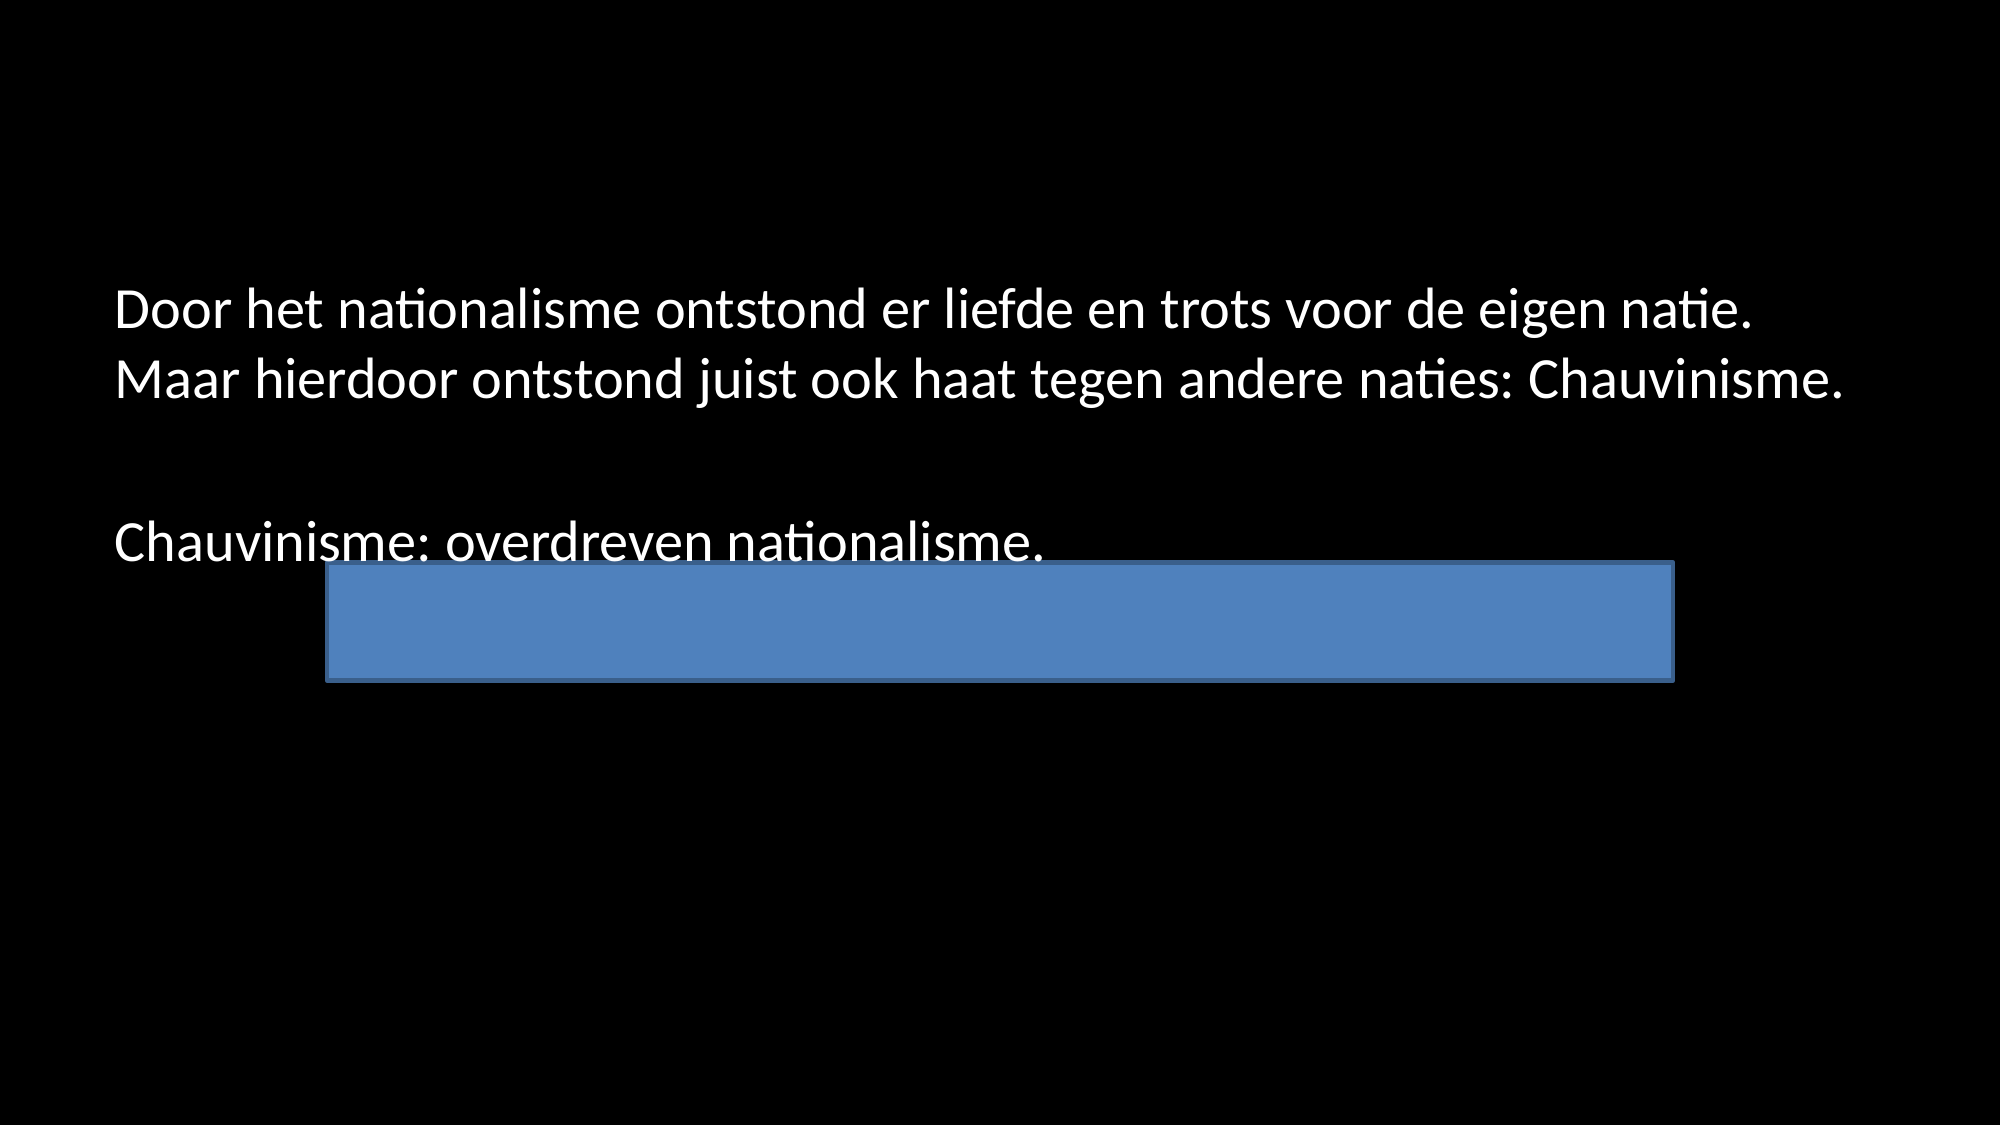

#
Door het nationalisme ontstond er liefde en trots voor de eigen natie. Maar hierdoor ontstond juist ook haat tegen andere naties: Chauvinisme.

Chauvinisme: overdreven nationalisme.